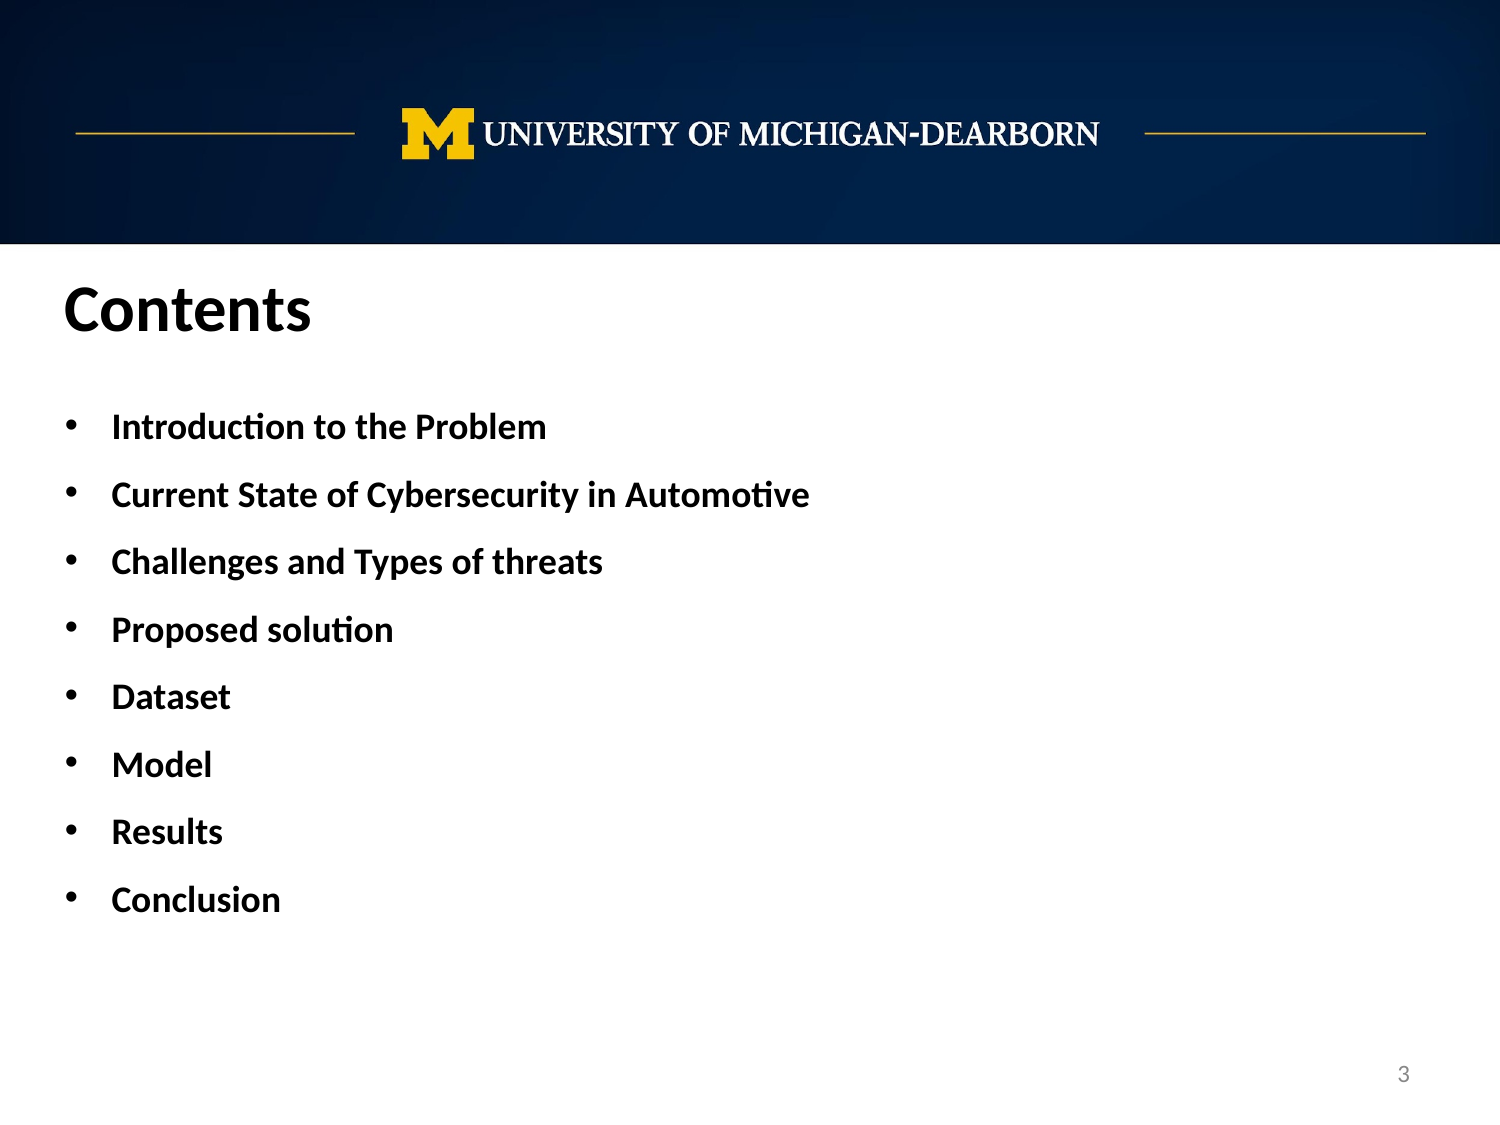

Contents

Introduction to the Problem
Current State of Cybersecurity in Automotive
Challenges and Types of threats
Proposed solution
Dataset
Model
Results
Conclusion

3